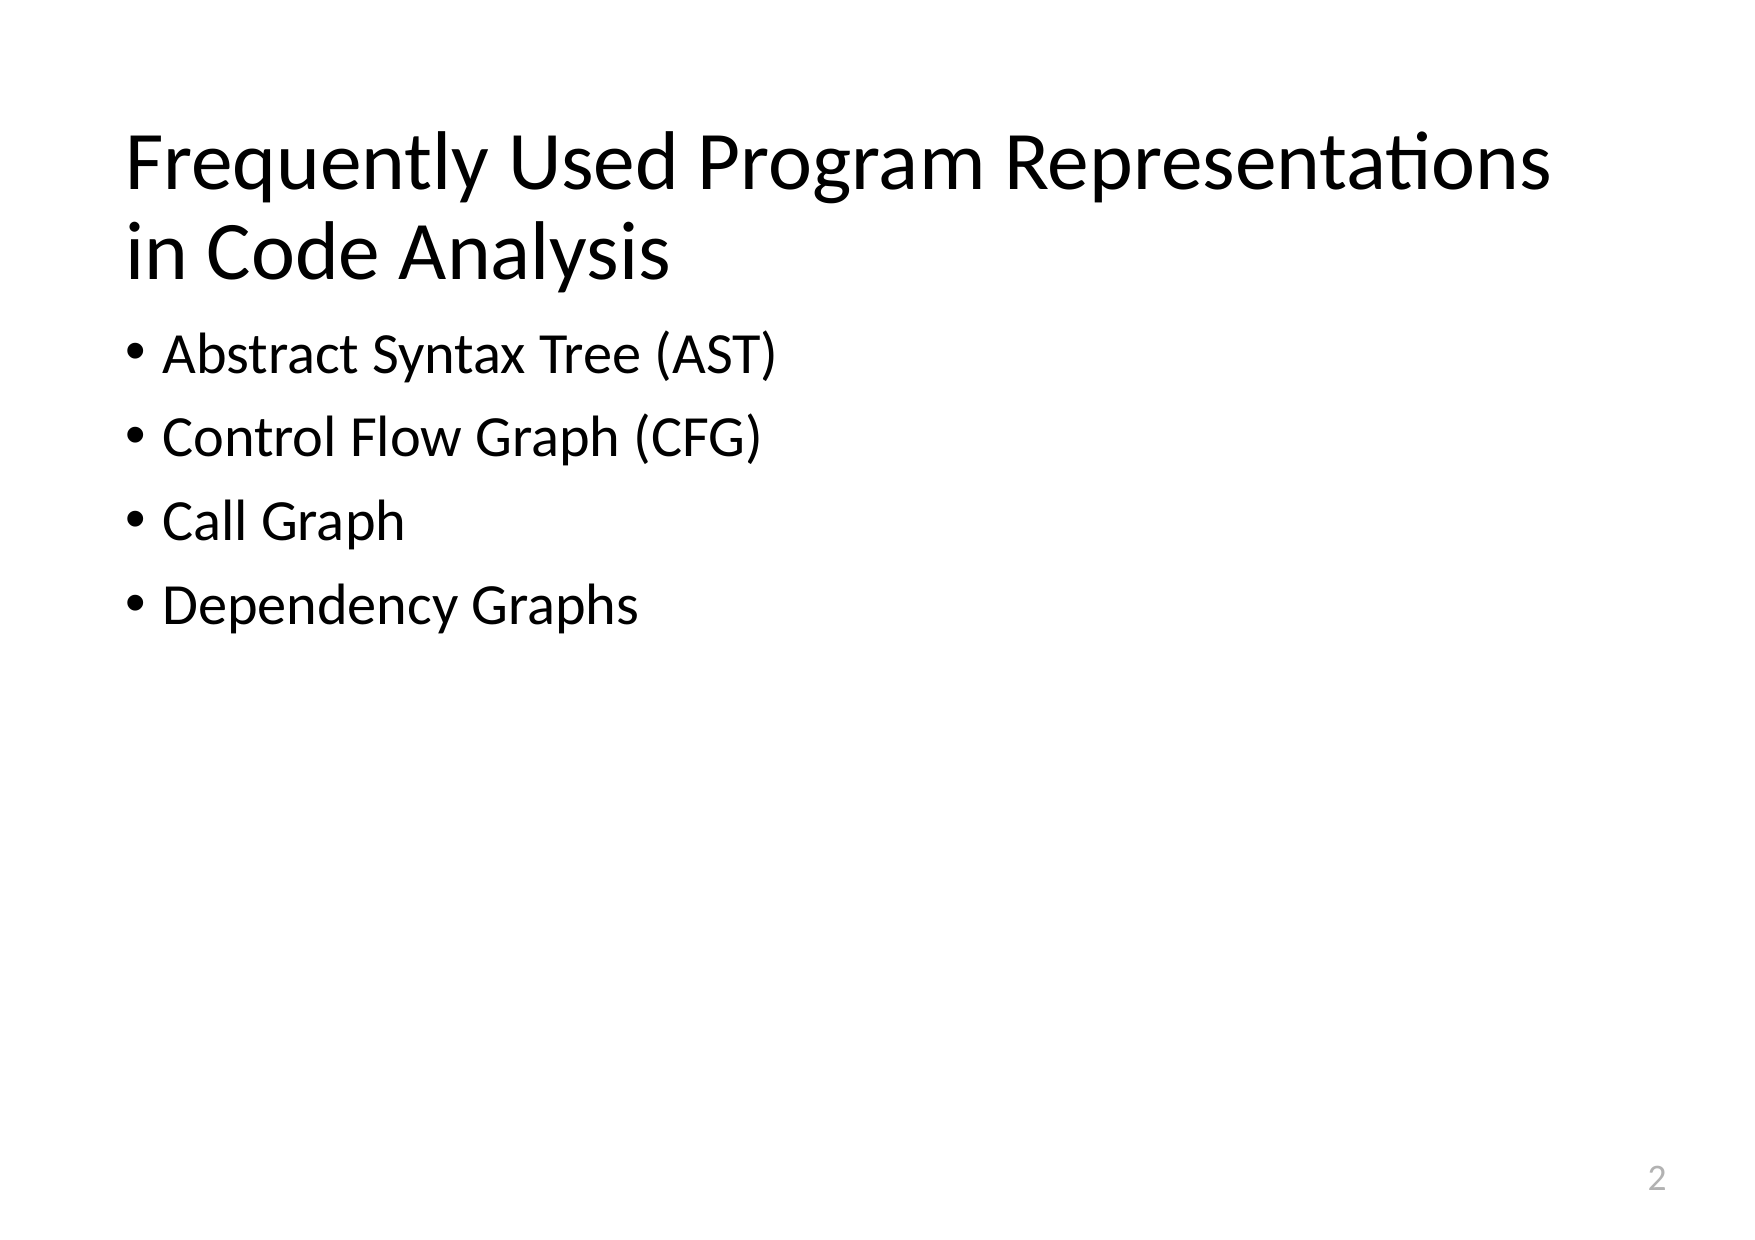

# Frequently Used Program Representations in Code Analysis
Abstract Syntax Tree (AST)
Control Flow Graph (CFG)
Call Graph
Dependency Graphs

2